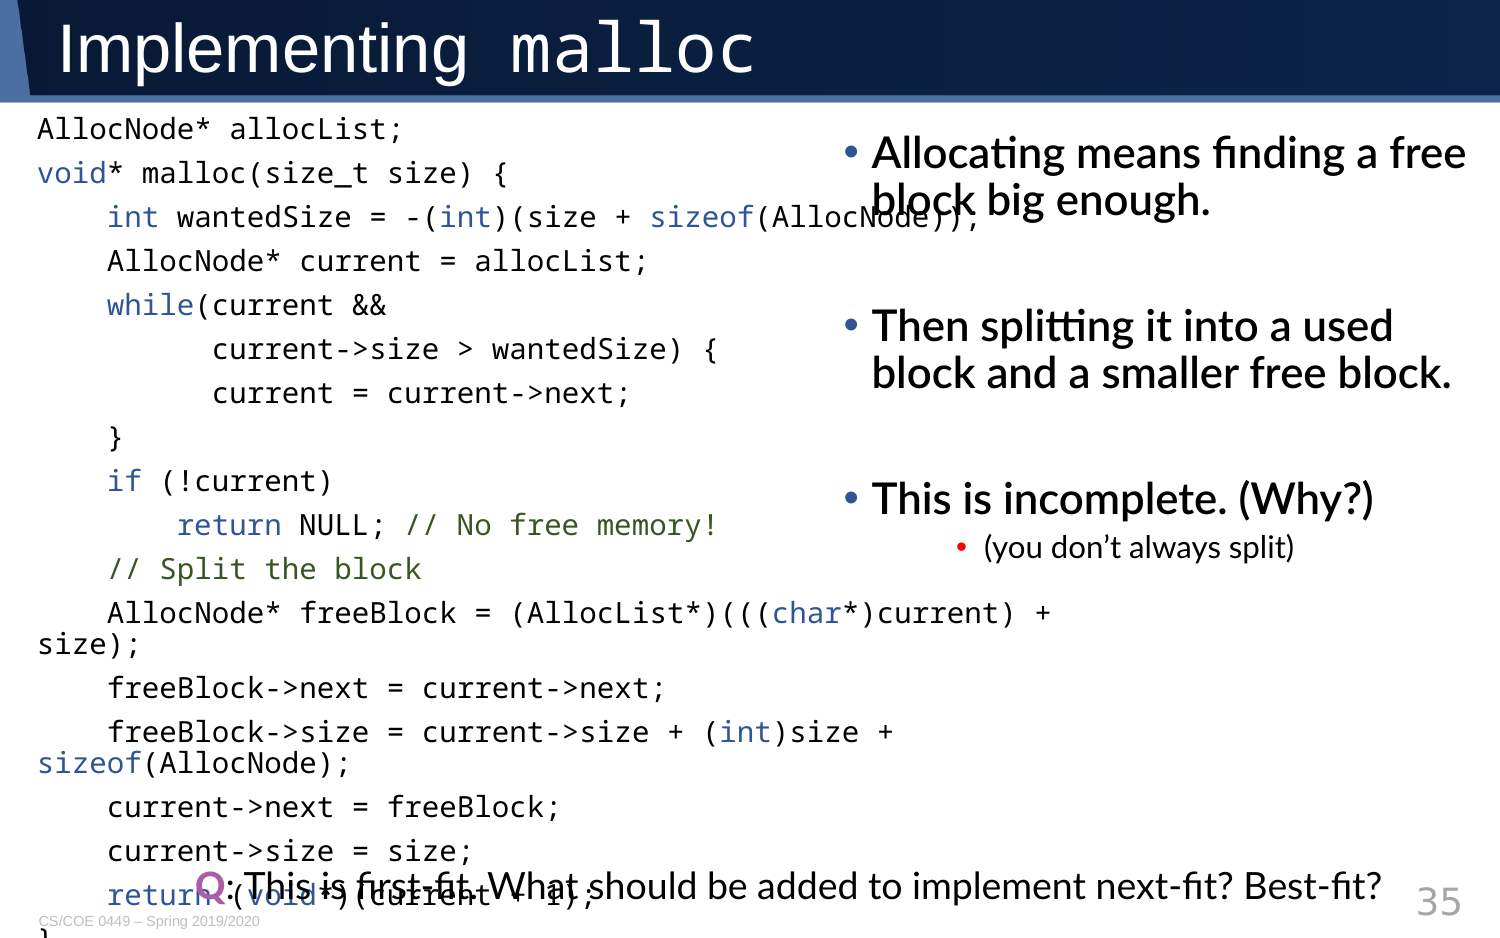

# Implementing malloc
AllocNode* allocList;
void* malloc(size_t size) {
    int wantedSize = -(int)(size + sizeof(AllocNode));
    AllocNode* current = allocList;
    while(current &&
          current->size > wantedSize) {
          current = current->next;
    }
    if (!current)
        return NULL; // No free memory!
    // Split the block
    AllocNode* freeBlock = (AllocList*)(((char*)current) + size);
    freeBlock->next = current->next;
    freeBlock->size = current->size + (int)size + sizeof(AllocNode);
    current->next = freeBlock;
    current->size = size;
    return (void*)(current + 1);
}
Allocating means finding a free block big enough.

Then splitting it into a used block and a smaller free block.

This is incomplete. (Why?)
(you don’t always split)
Q: This is first-fit. What should be added to implement next-fit? Best-fit?
35
CS/COE 0449 – Spring 2019/2020